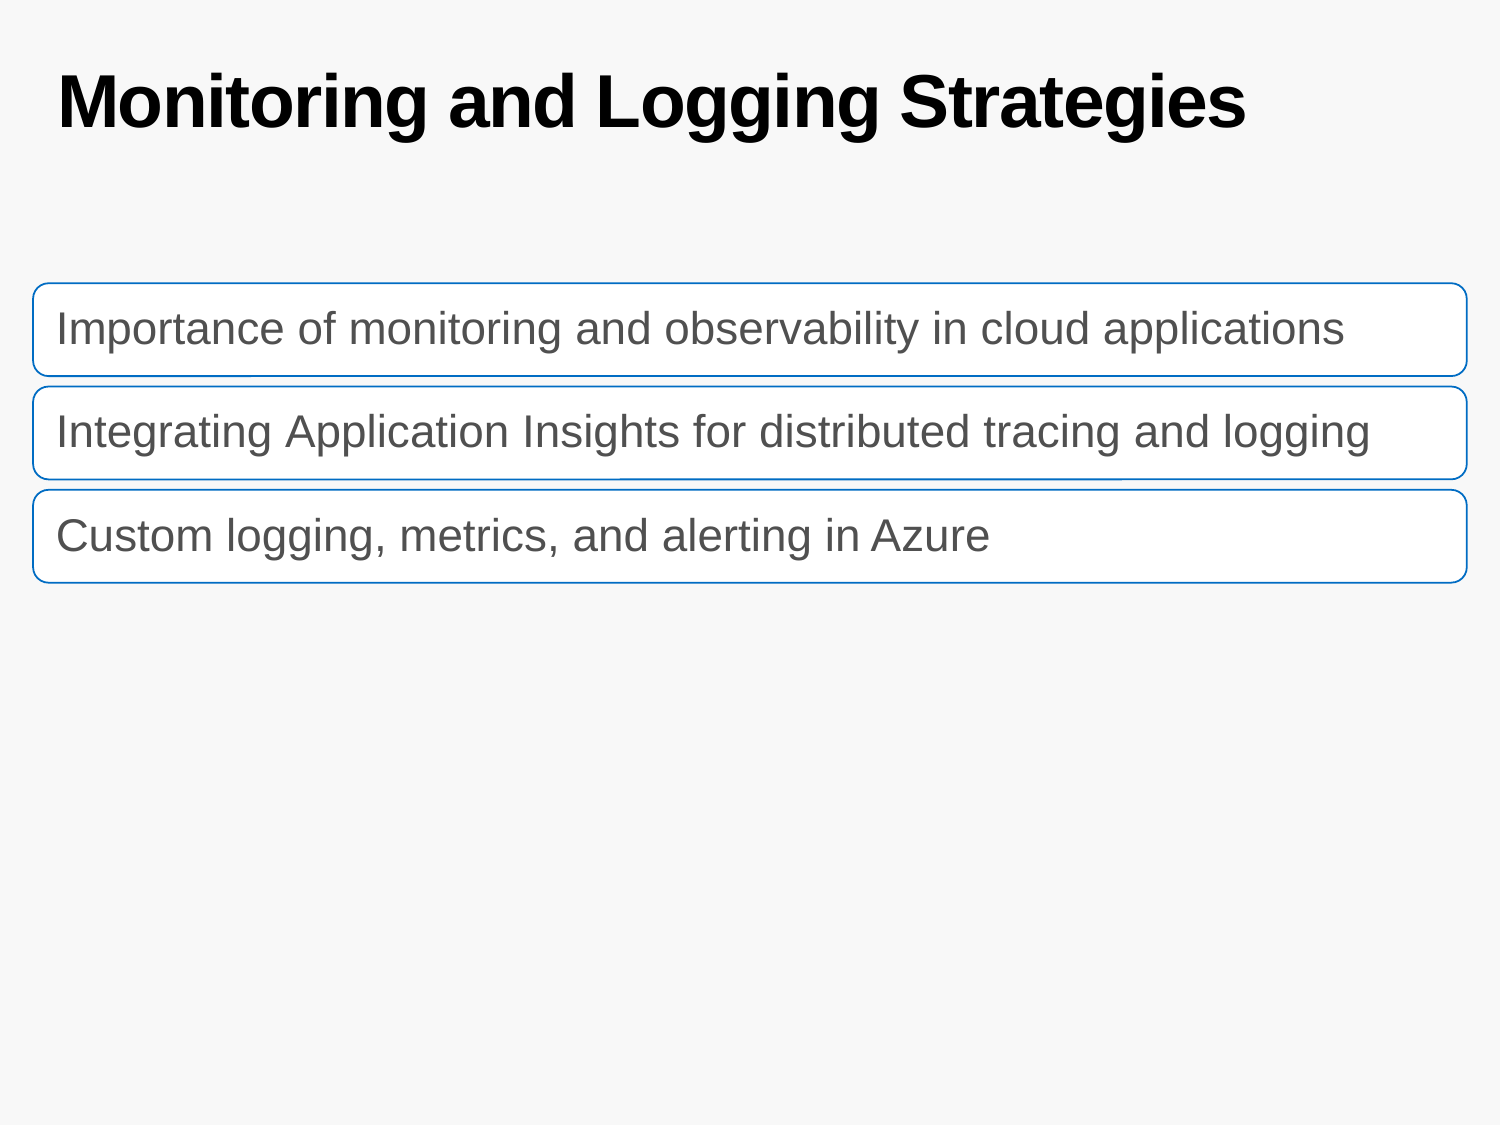

# Monitoring and Logging Strategies
Importance of monitoring and observability in cloud applications
Integrating Application Insights for distributed tracing and logging
Custom logging, metrics, and alerting in Azure